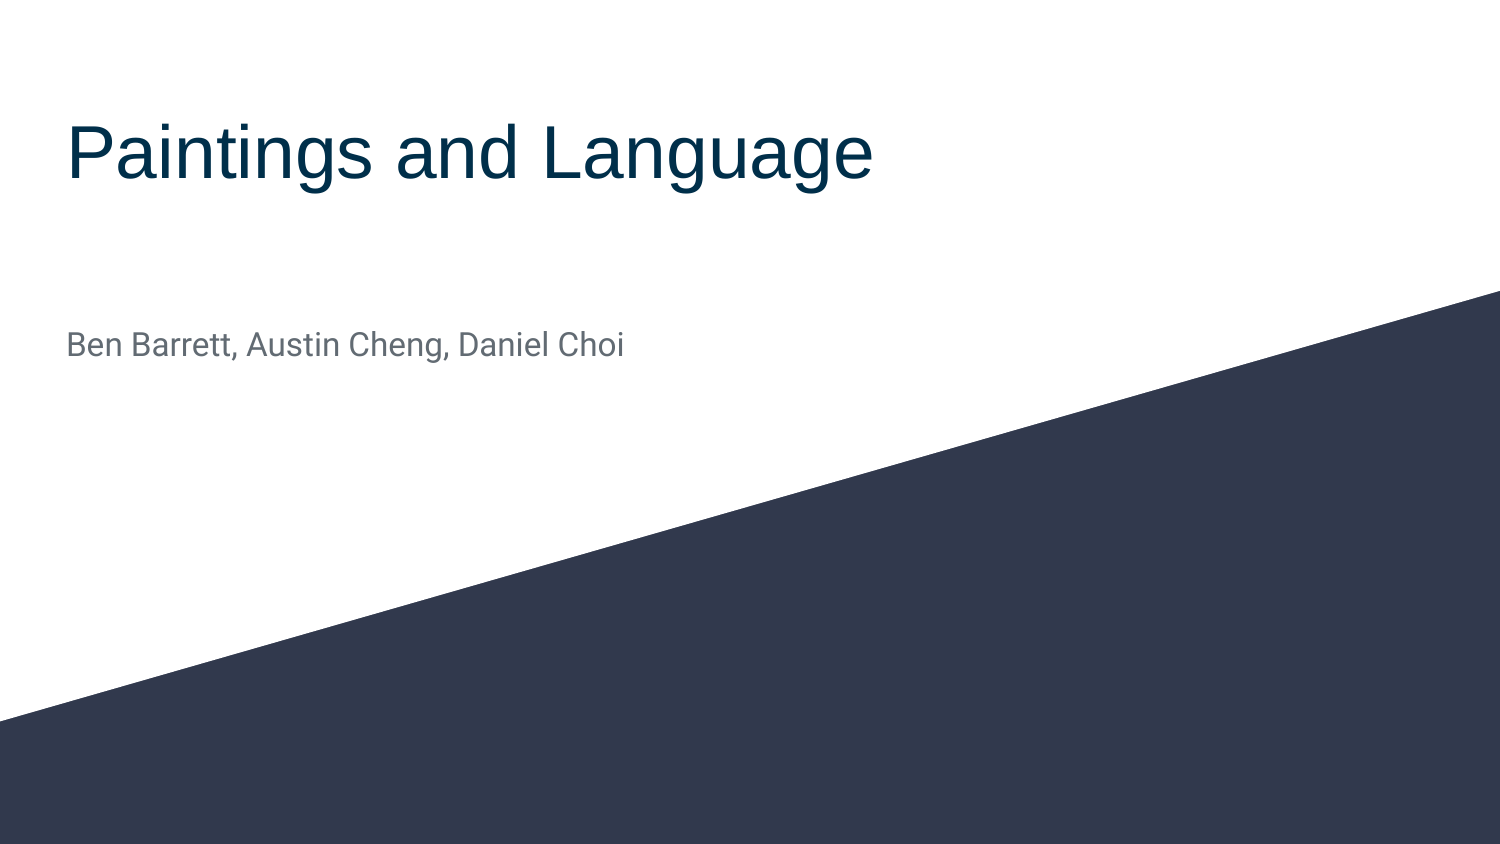

# Paintings and Language
Ben Barrett, Austin Cheng, Daniel Choi